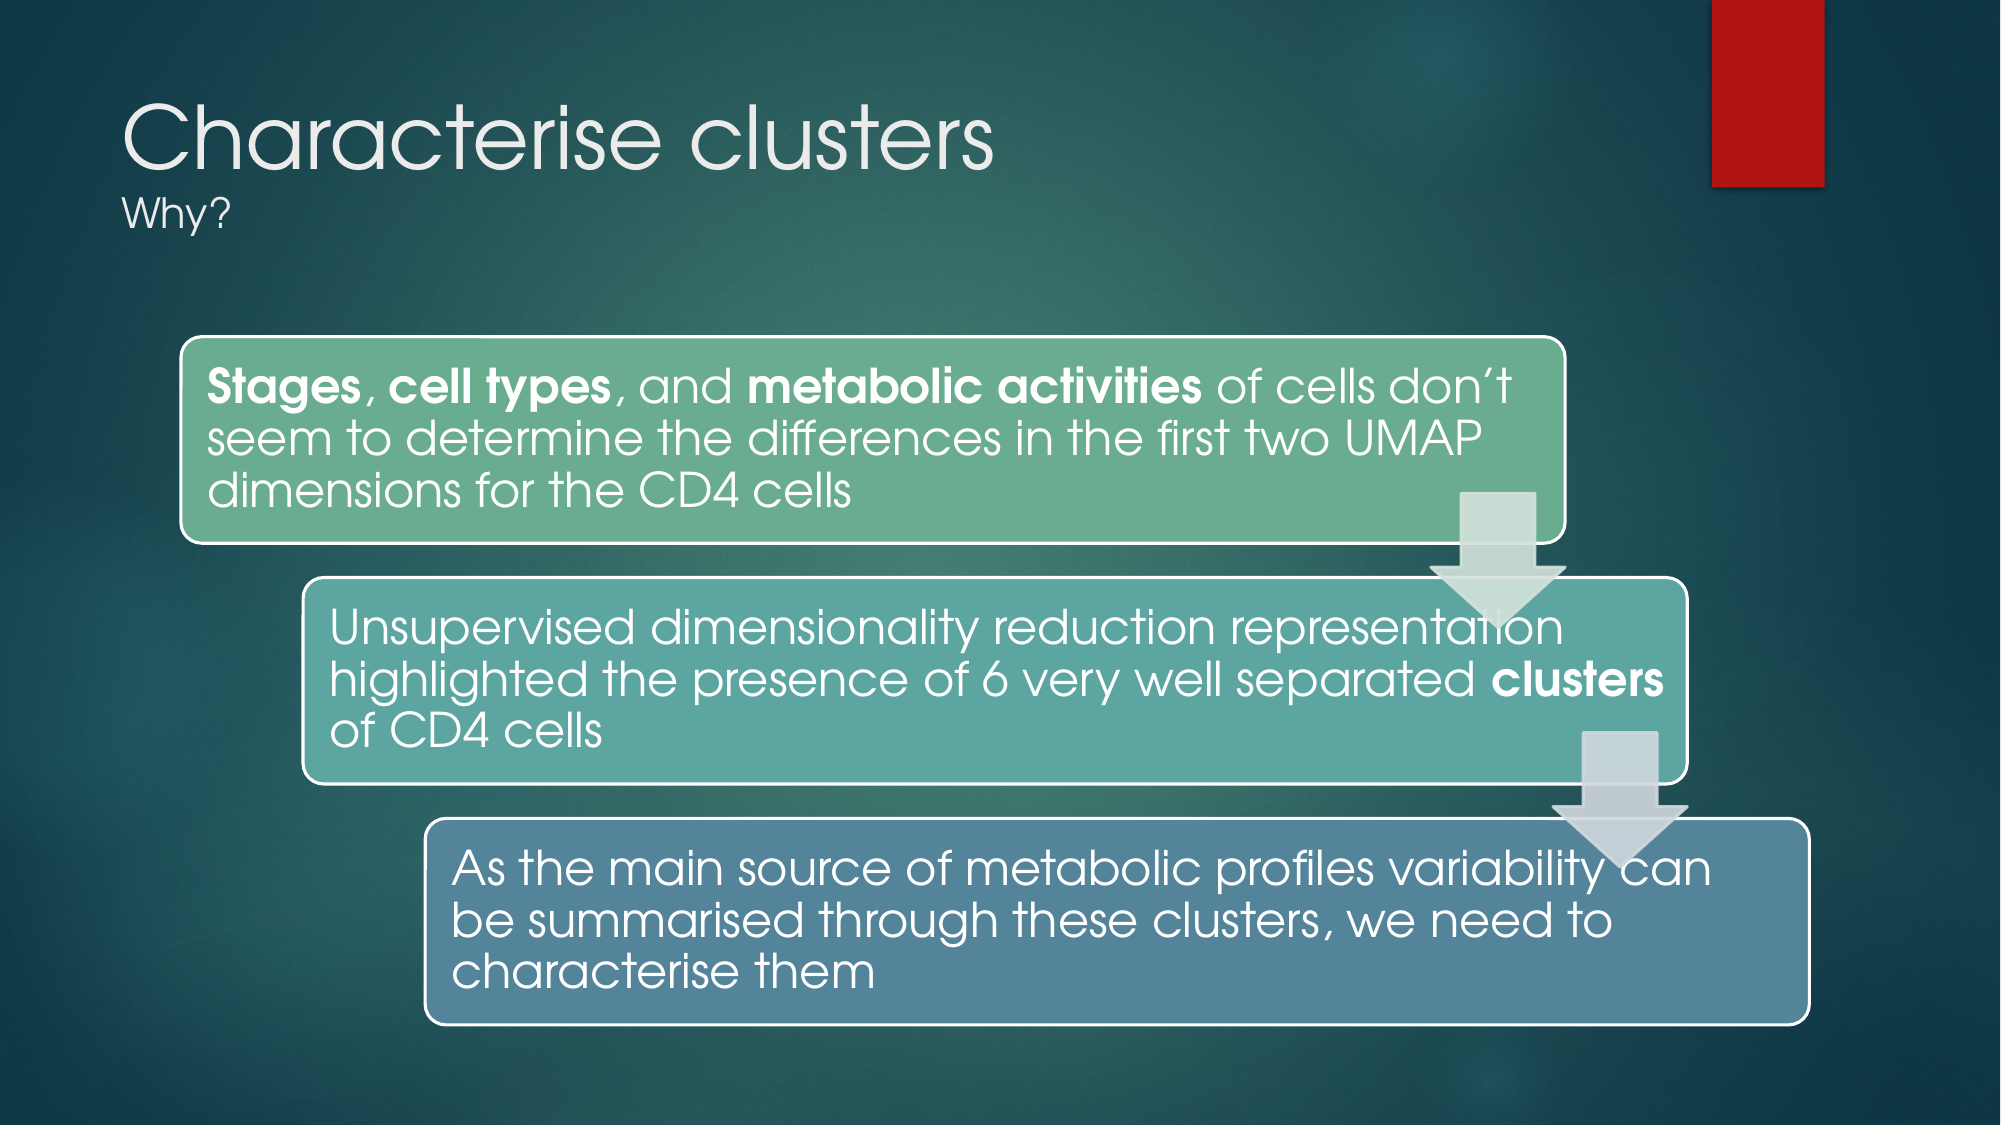

# Characterise clusters Why?
Stages, cell types, and metabolic activities of cells don’t seem to determine the differences in the first two UMAP dimensions for the CD4 cells
Unsupervised dimensionality reduction representation highlighted the presence of 6 very well separated clusters of CD4 cells
As the main source of metabolic profiles variability can be summarised through these clusters, we need to characterise them